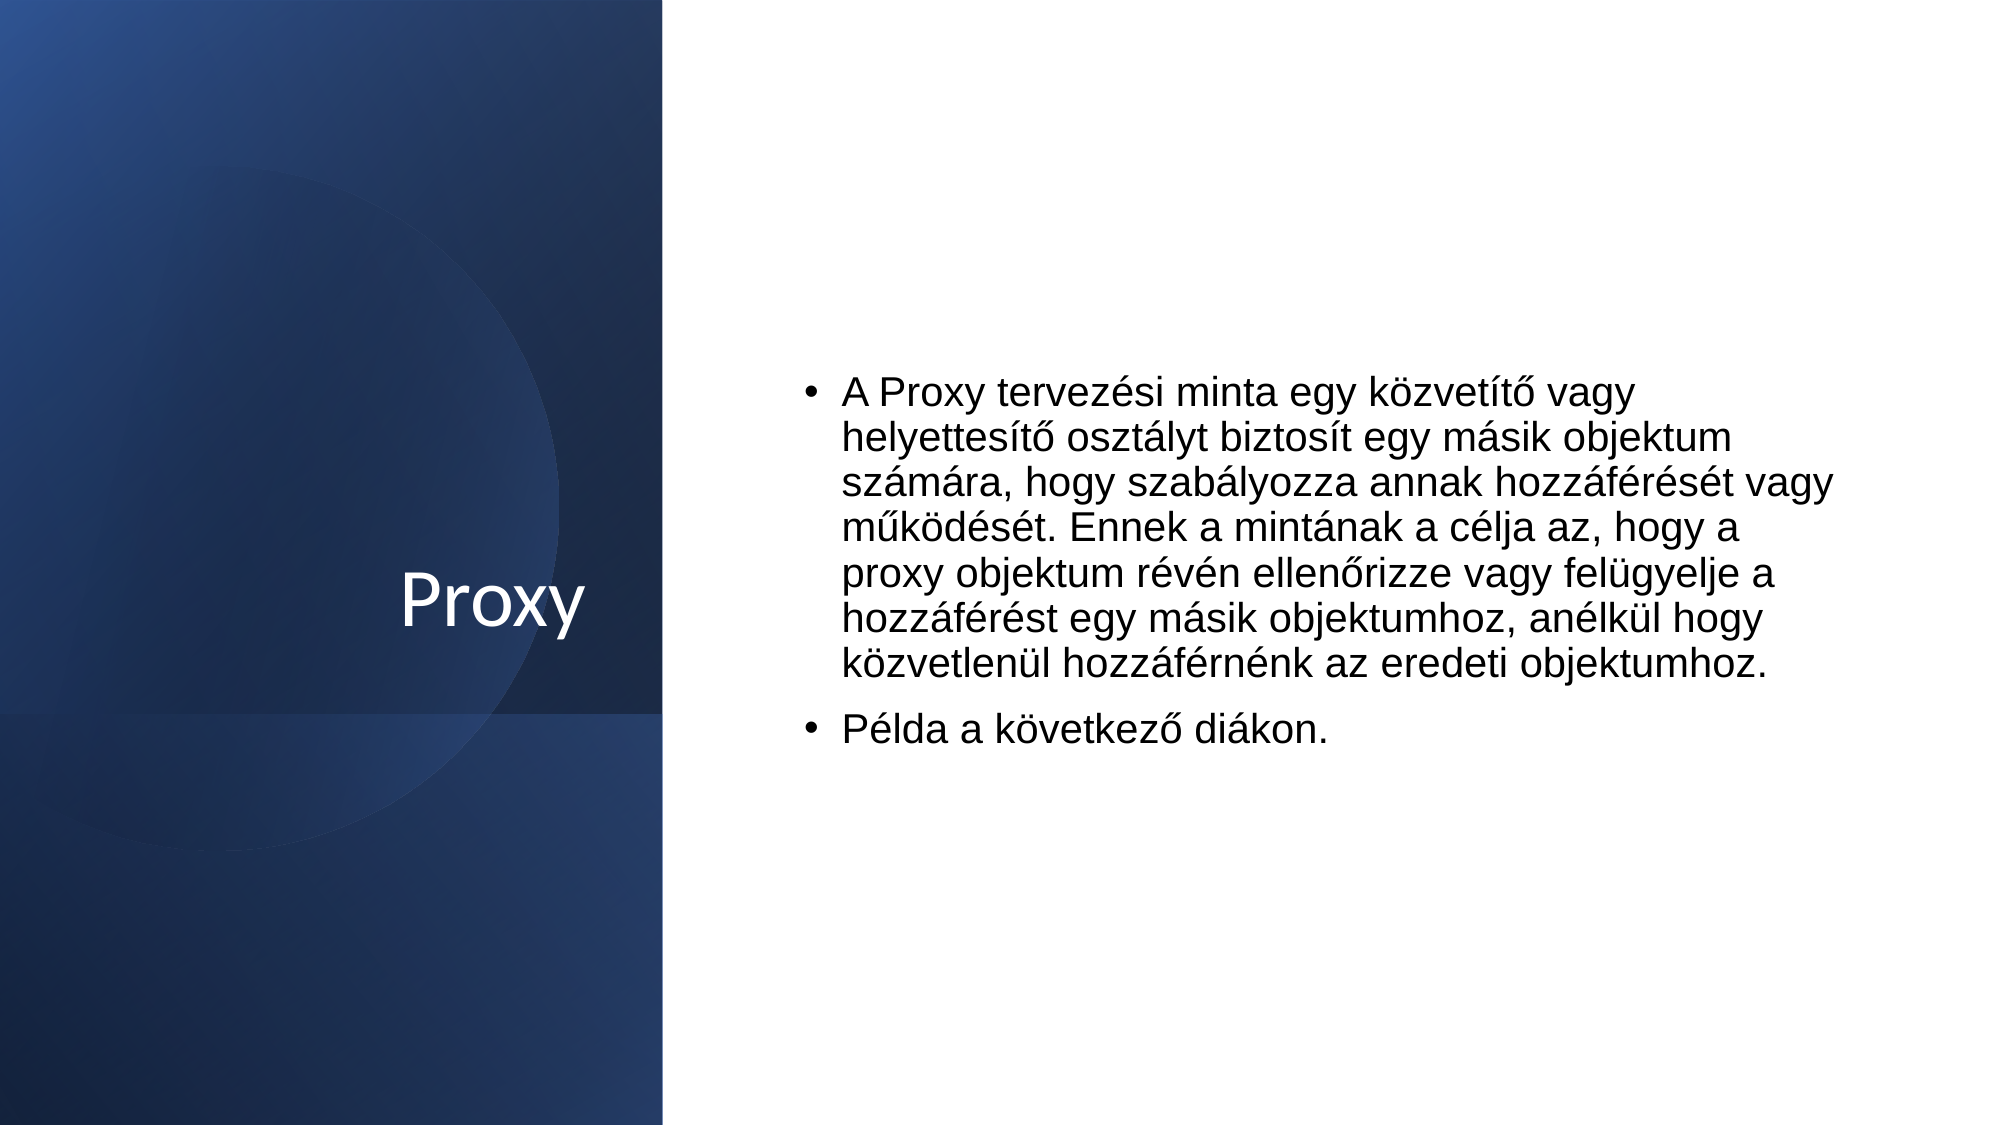

# Proxy
A Proxy tervezési minta egy közvetítő vagy helyettesítő osztályt biztosít egy másik objektum számára, hogy szabályozza annak hozzáférését vagy működését. Ennek a mintának a célja az, hogy a proxy objektum révén ellenőrizze vagy felügyelje a hozzáférést egy másik objektumhoz, anélkül hogy közvetlenül hozzáférnénk az eredeti objektumhoz.
Példa a következő diákon.